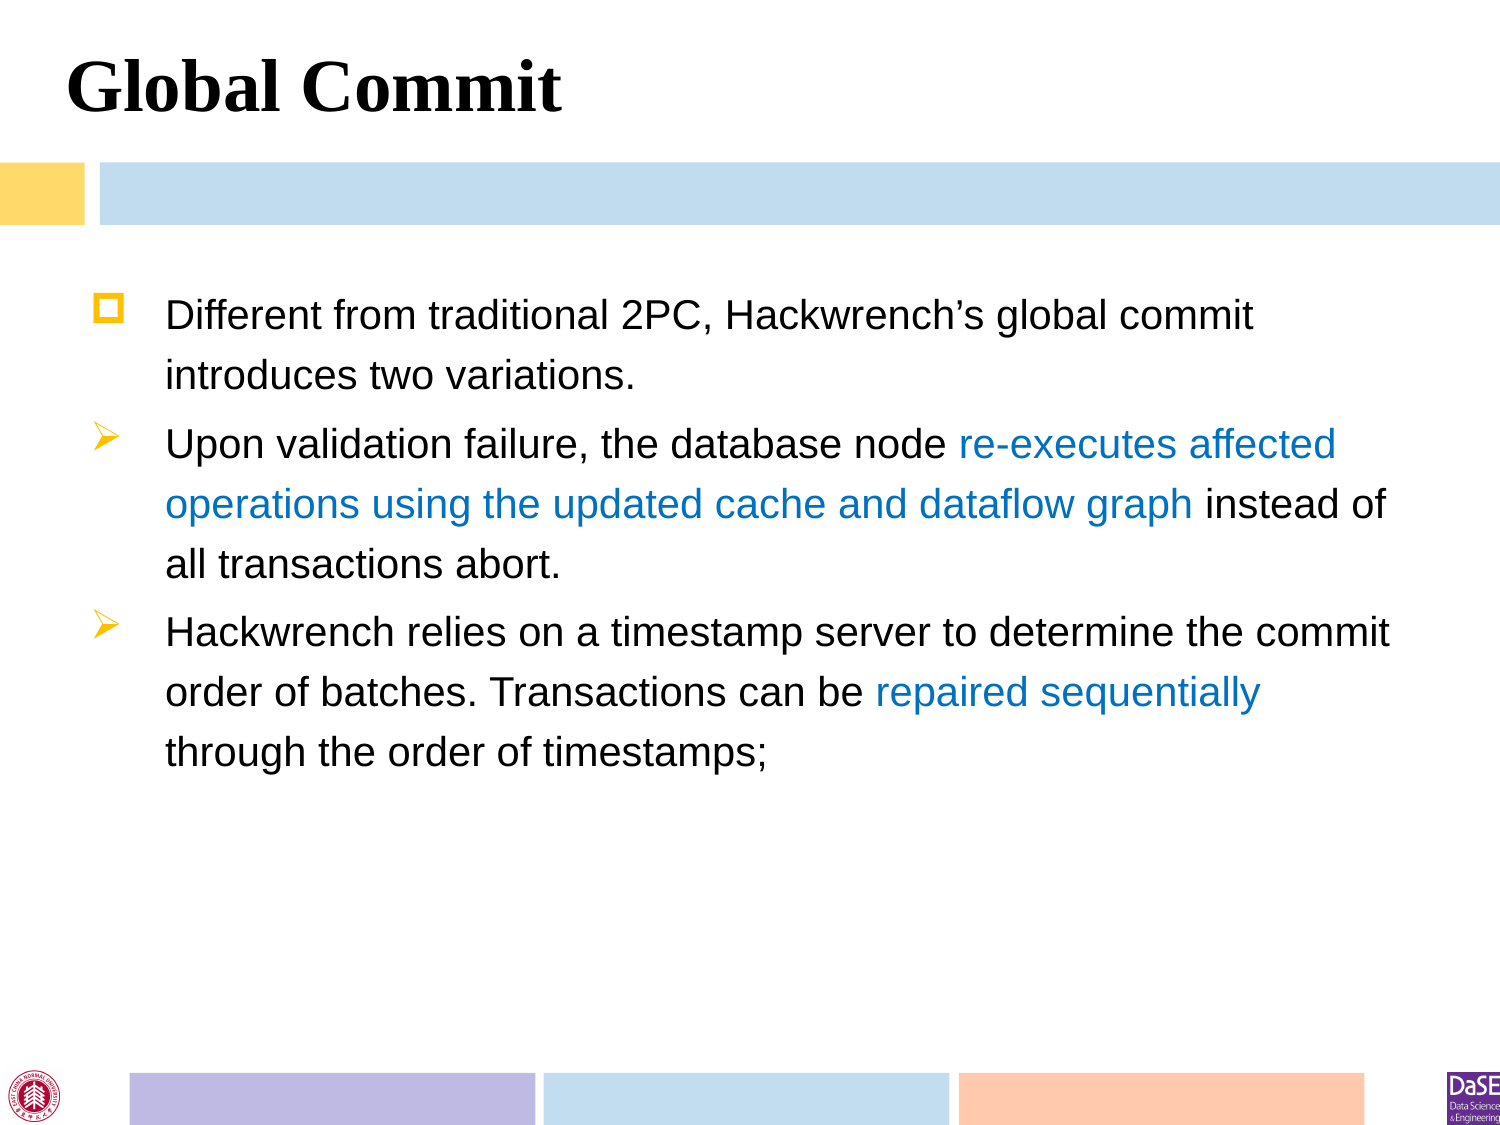

# Global Commit
14
Different from traditional 2PC, Hackwrench’s global commit introduces two variations.
Upon validation failure, the database node re-executes affected operations using the updated cache and dataflow graph instead of all transactions abort.
Hackwrench relies on a timestamp server to determine the commit order of batches. Transactions can be repaired sequentially through the order of timestamps;